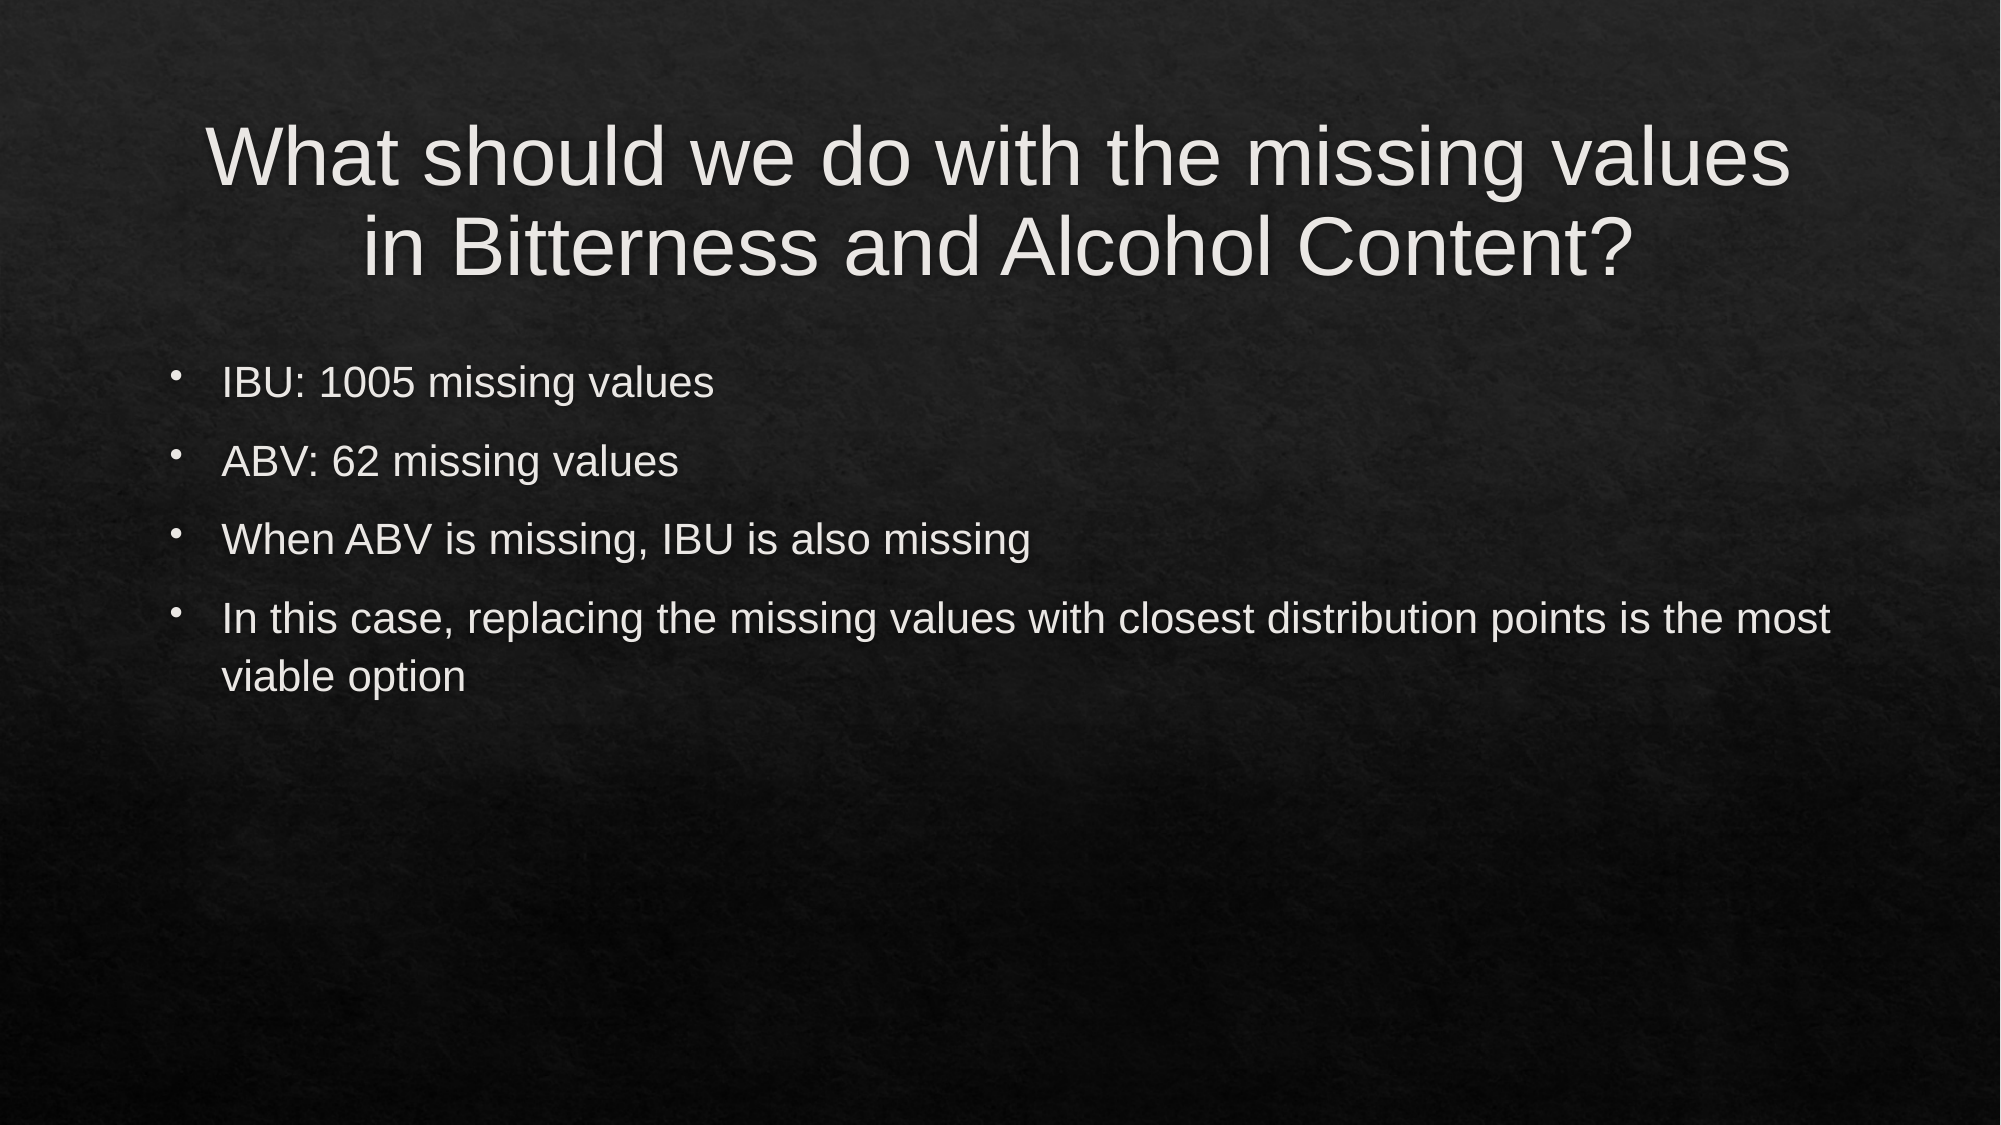

# What should we do with the missing values in Bitterness and Alcohol Content?
IBU: 1005 missing values
ABV: 62 missing values
When ABV is missing, IBU is also missing
In this case, replacing the missing values with closest distribution points is the most viable option